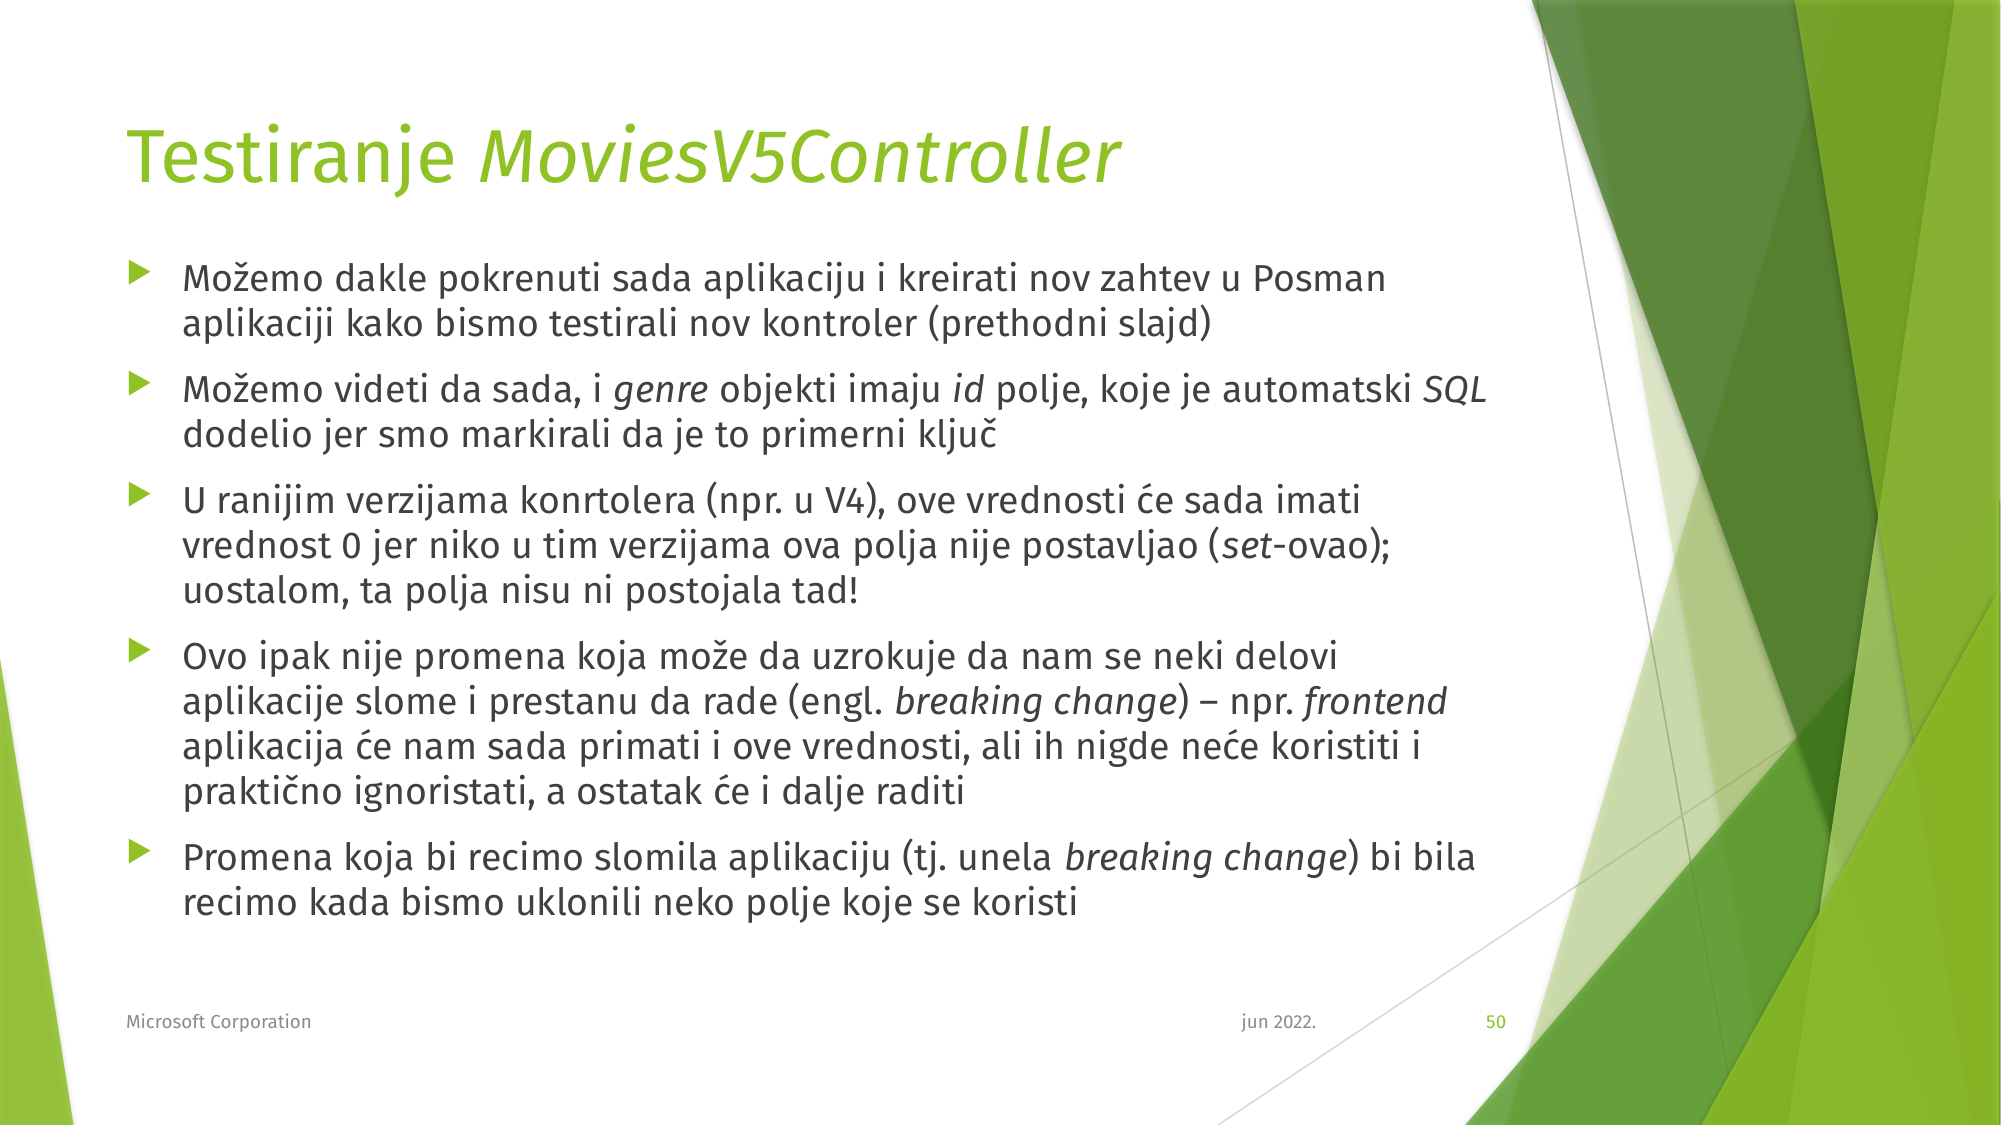

# Testiranje MoviesV5Controller
Možemo dakle pokrenuti sada aplikaciju i kreirati nov zahtev u Posman aplikaciji kako bismo testirali nov kontroler (prethodni slajd)
Možemo videti da sada, i genre objekti imaju id polje, koje je automatski SQL dodelio jer smo markirali da je to primerni ključ
U ranijim verzijama konrtolera (npr. u V4), ove vrednosti će sada imati vrednost 0 jer niko u tim verzijama ova polja nije postavljao (set-ovao); uostalom, ta polja nisu ni postojala tad!
Ovo ipak nije promena koja može da uzrokuje da nam se neki delovi aplikacije slome i prestanu da rade (engl. breaking change) – npr. frontend aplikacija će nam sada primati i ove vrednosti, ali ih nigde neće koristiti i praktično ignoristati, a ostatak će i dalje raditi
Promena koja bi recimo slomila aplikaciju (tj. unela breaking change) bi bila recimo kada bismo uklonili neko polje koje se koristi
Microsoft Corporation
jun 2022.
50